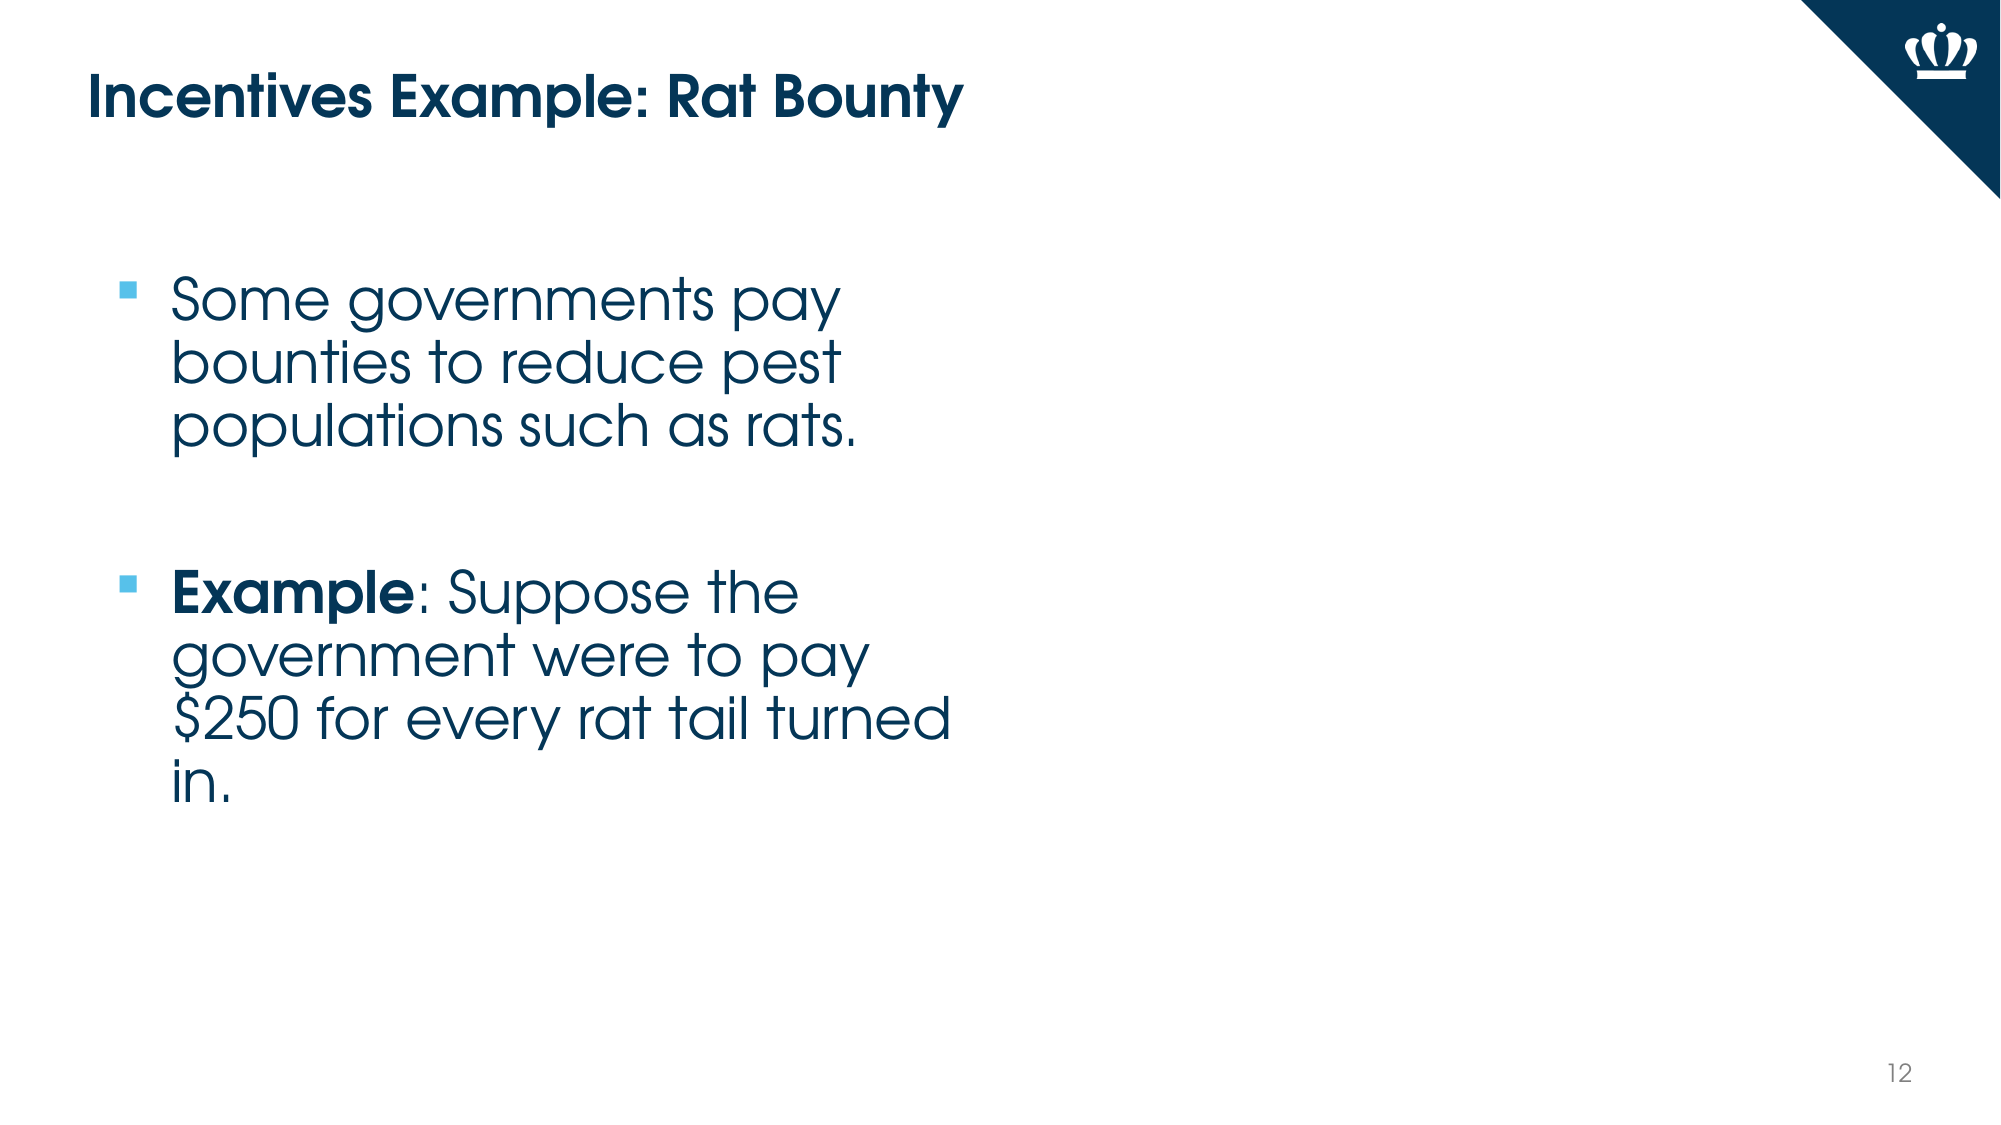

# Incentives Example: Rat Bounty
Some governments pay bounties to reduce pest populations such as rats.

Example: Suppose the government were to pay $250 for every rat tail turned in.

12